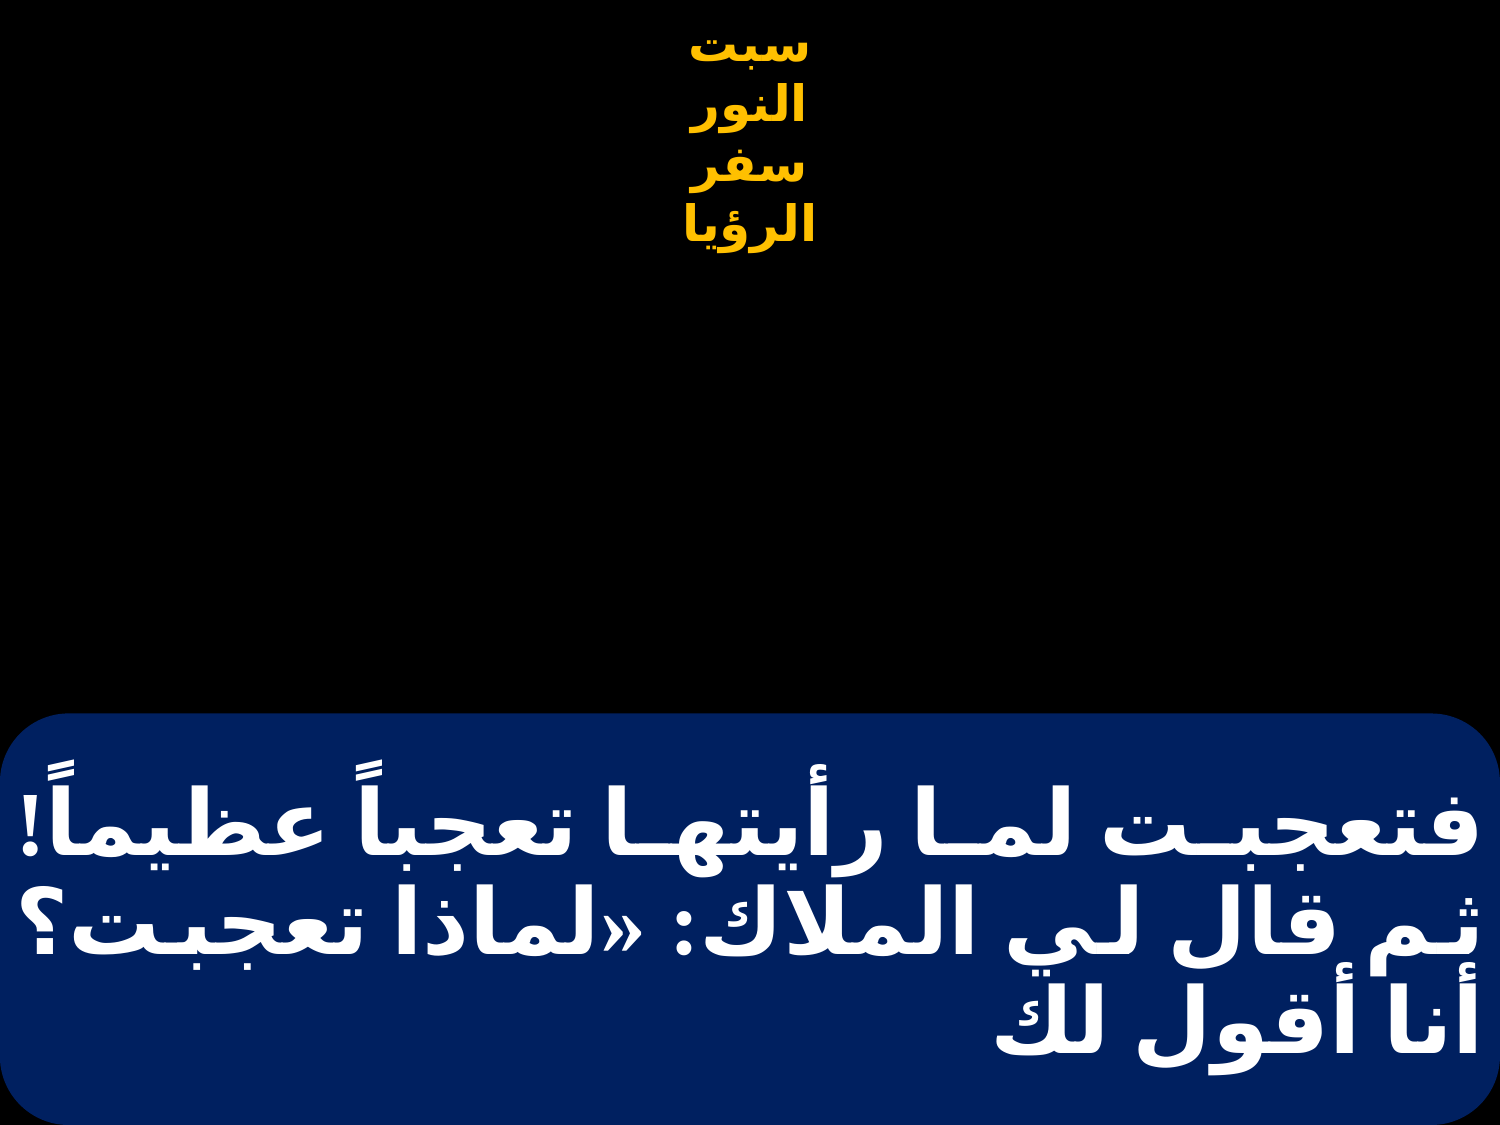

# فتعجبت لما رأيتها تعجباً عظيماً! ثم قال لي الملاك: «لماذا تعجبت؟ أنا أقول لك